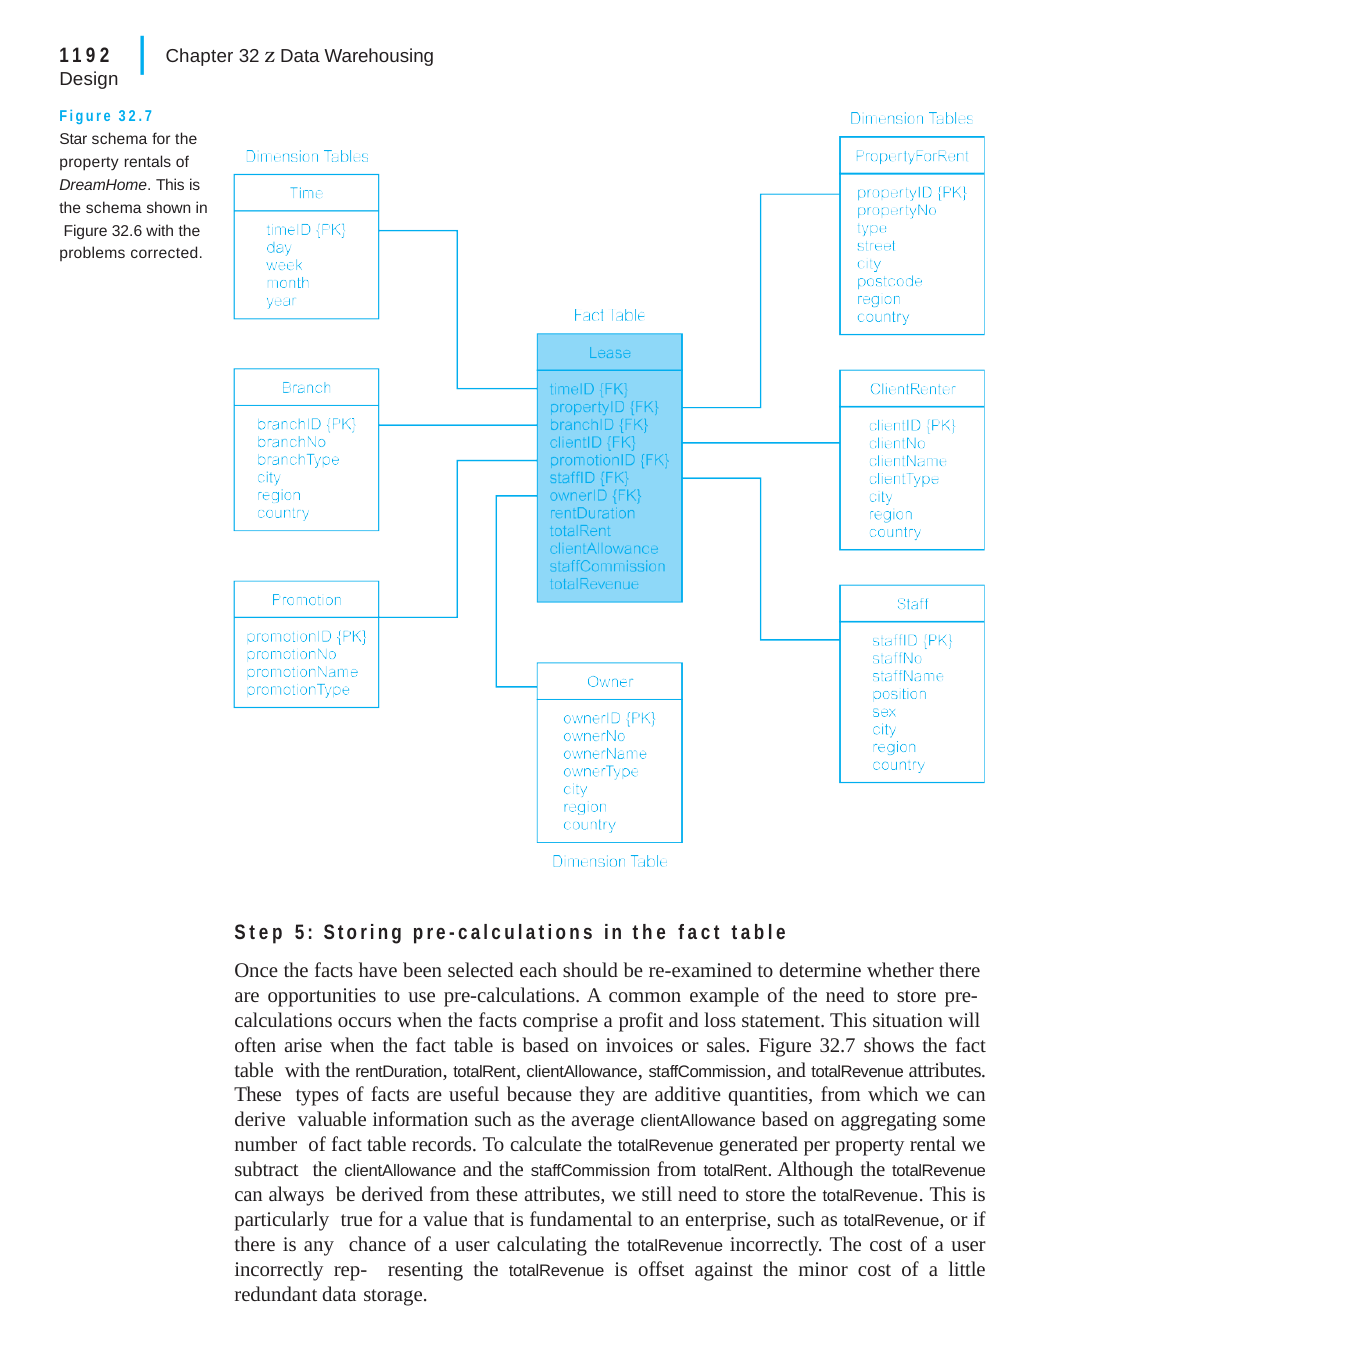

|
1192	Chapter 32 z Data Warehousing Design
Figure 32.7
Star schema for the  property rentals of  DreamHome. This is  the schema shown in  Figure 32.6 with the  problems corrected.

Step 5: Storing pre-calculations in the fact table
Once the facts have been selected each should be re-examined to determine whether there  are opportunities to use pre-calculations. A common example of the need to store pre-  calculations occurs when the facts comprise a profit and loss statement. This situation will  often arise when the fact table is based on invoices or sales. Figure 32.7 shows the fact table  with the rentDuration, totalRent, clientAllowance, staffCommission, and totalRevenue attributes. These  types of facts are useful because they are additive quantities, from which we can derive  valuable information such as the average clientAllowance based on aggregating some number  of fact table records. To calculate the totalRevenue generated per property rental we subtract  the clientAllowance and the staffCommission from totalRent. Although the totalRevenue can always  be derived from these attributes, we still need to store the totalRevenue. This is particularly  true for a value that is fundamental to an enterprise, such as totalRevenue, or if there is any  chance of a user calculating the totalRevenue incorrectly. The cost of a user incorrectly rep-  resenting the totalRevenue is offset against the minor cost of a little redundant data storage.